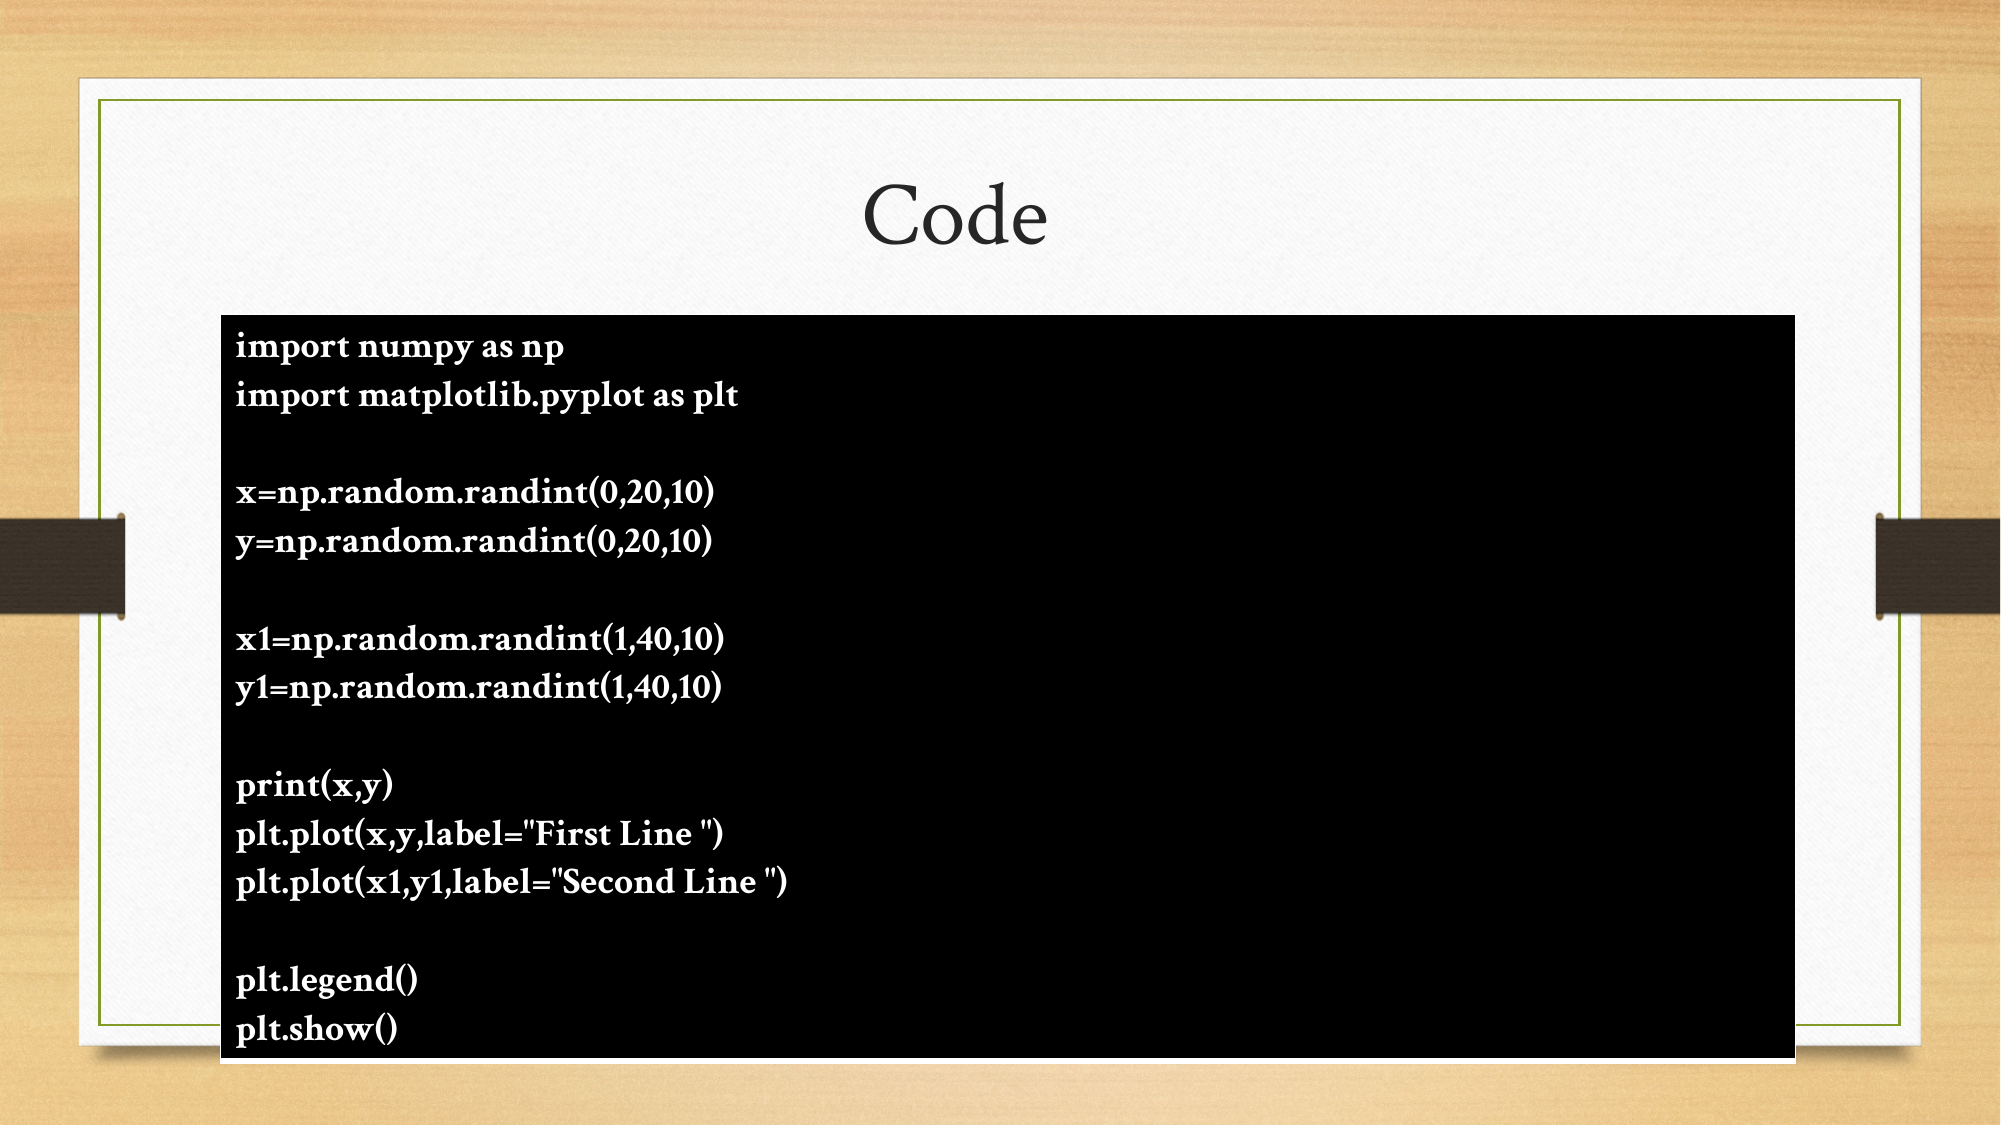

# Code
| import numpy as np import matplotlib.pyplot as plt x=np.random.randint(0,20,10) y=np.random.randint(0,20,10) x1=np.random.randint(1,40,10) y1=np.random.randint(1,40,10) print(x,y) plt.plot(x,y,label="First Line ") plt.plot(x1,y1,label="Second Line ") plt.legend() plt.show() |
| --- |